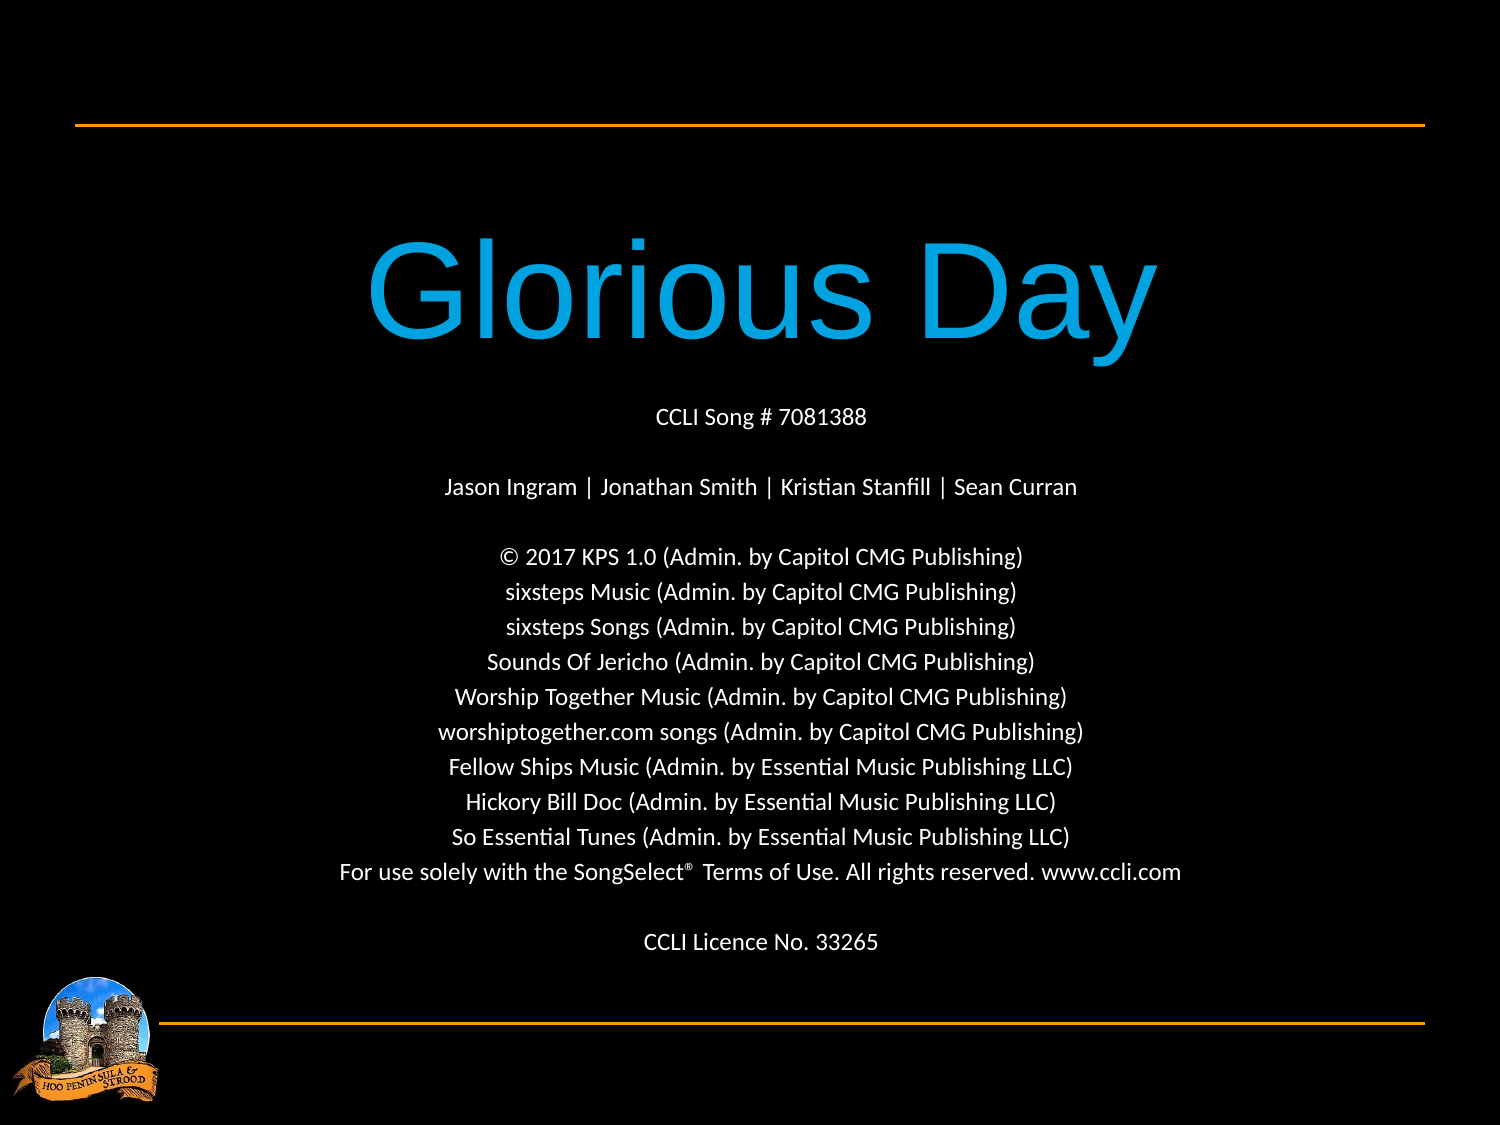

Glorious Day
CCLI Song # 7081388

Jason Ingram | Jonathan Smith | Kristian Stanfill | Sean Curran

© 2017 KPS 1.0 (Admin. by Capitol CMG Publishing)
sixsteps Music (Admin. by Capitol CMG Publishing)
sixsteps Songs (Admin. by Capitol CMG Publishing)
Sounds Of Jericho (Admin. by Capitol CMG Publishing)
Worship Together Music (Admin. by Capitol CMG Publishing)
worshiptogether.com songs (Admin. by Capitol CMG Publishing)
Fellow Ships Music (Admin. by Essential Music Publishing LLC)
Hickory Bill Doc (Admin. by Essential Music Publishing LLC)
So Essential Tunes (Admin. by Essential Music Publishing LLC)
For use solely with the SongSelect® Terms of Use. All rights reserved. www.ccli.com

CCLI Licence No. 33265